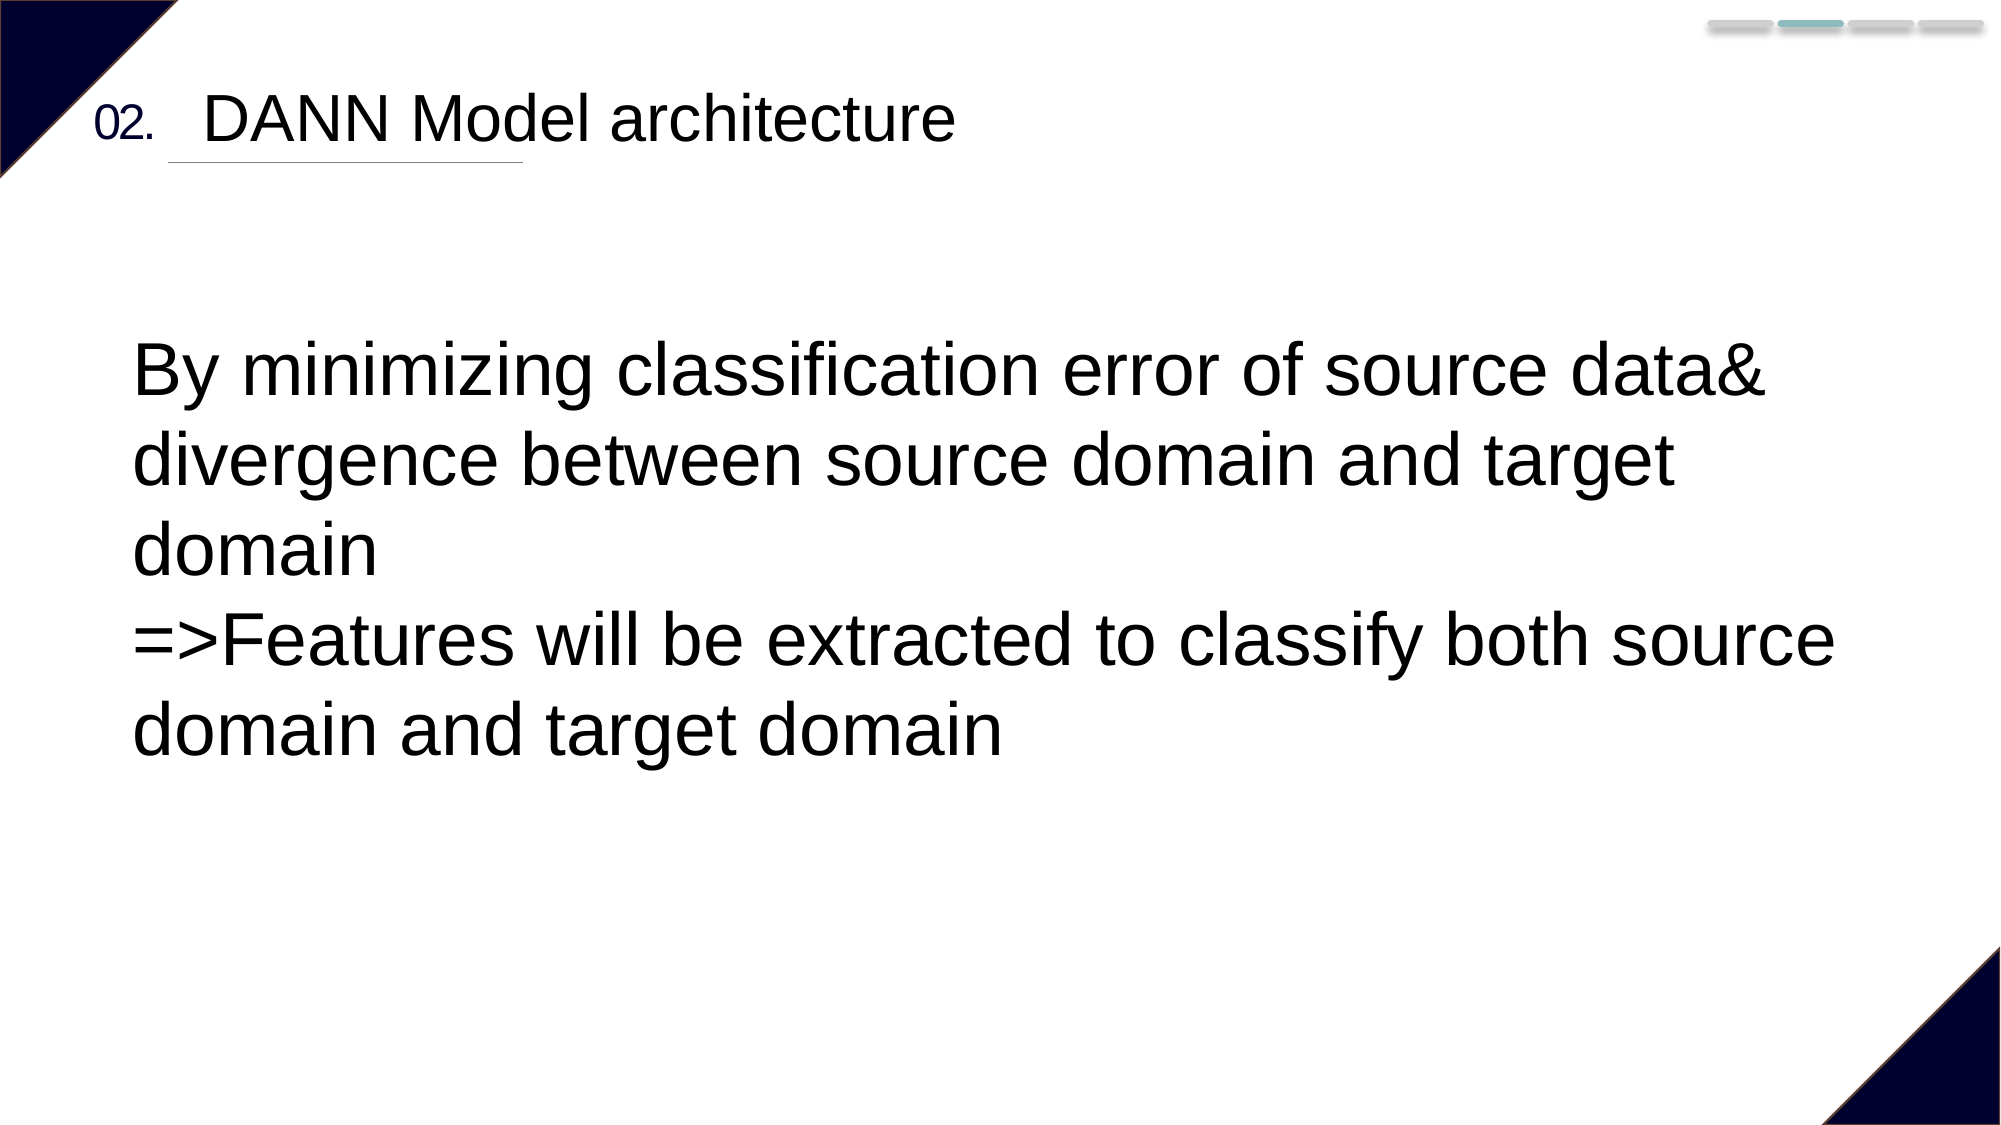

DANN Model architecture
02.
By minimizing classification error of source data& divergence between source domain and target domain
=>Features will be extracted to classify both source domain and target domain
Domain Classification